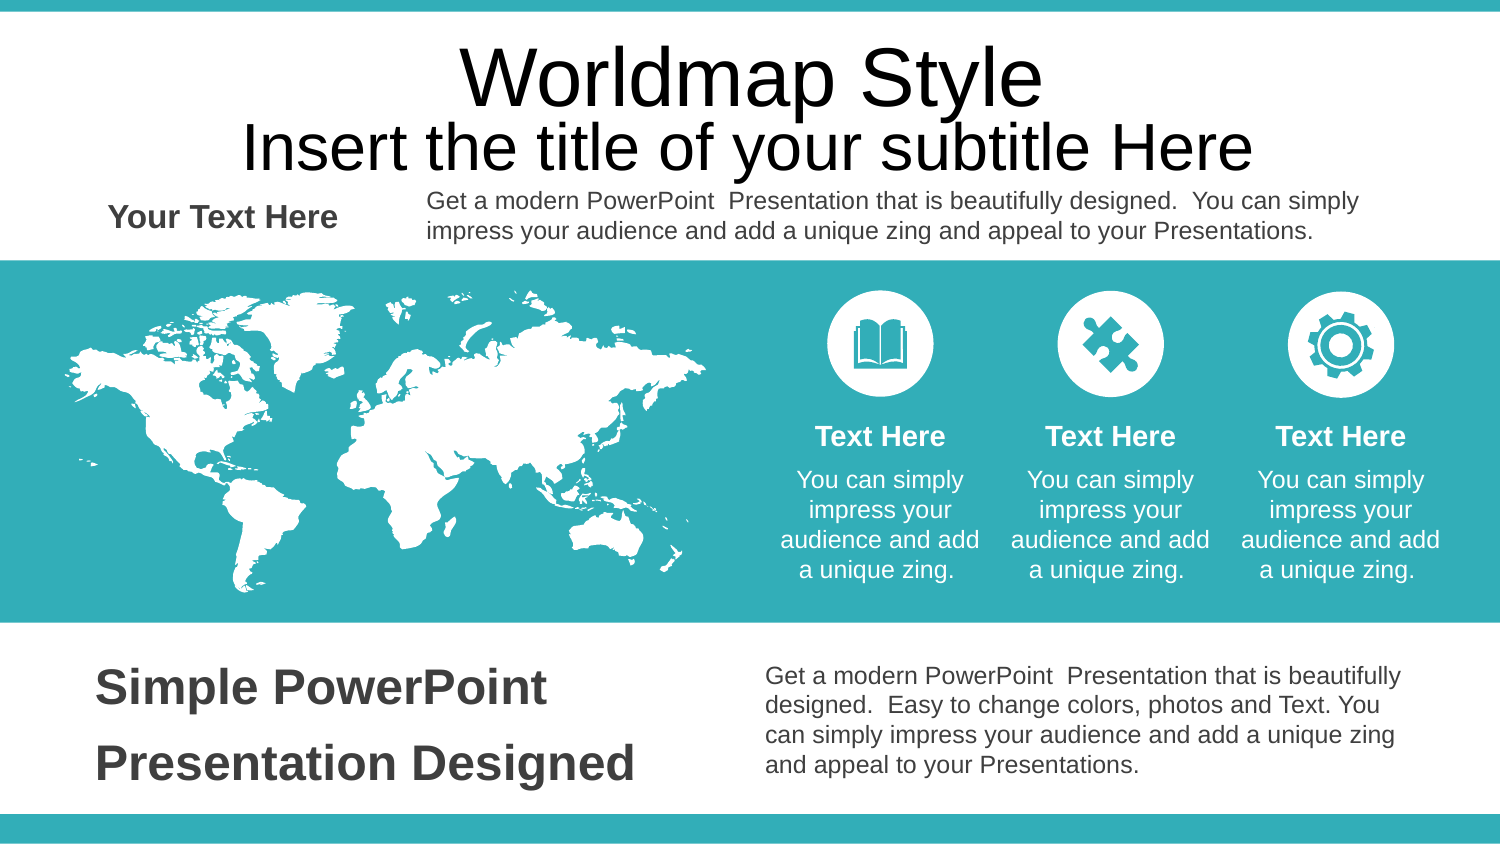

# Worldmap Style
Insert the title of your subtitle Here
Get a modern PowerPoint  Presentation that is beautifully designed.  You can simply impress your audience and add a unique zing and appeal to your Presentations.
Your Text Here

Text Here
You can simply impress your audience and add a unique zing.
Text Here
You can simply impress your audience and add a unique zing.
Text Here
You can simply impress your audience and add a unique zing.
Simple PowerPoint
Presentation Designed
Get a modern PowerPoint  Presentation that is beautifully designed.  Easy to change colors, photos and Text. You can simply impress your audience and add a unique zing and appeal to your Presentations.